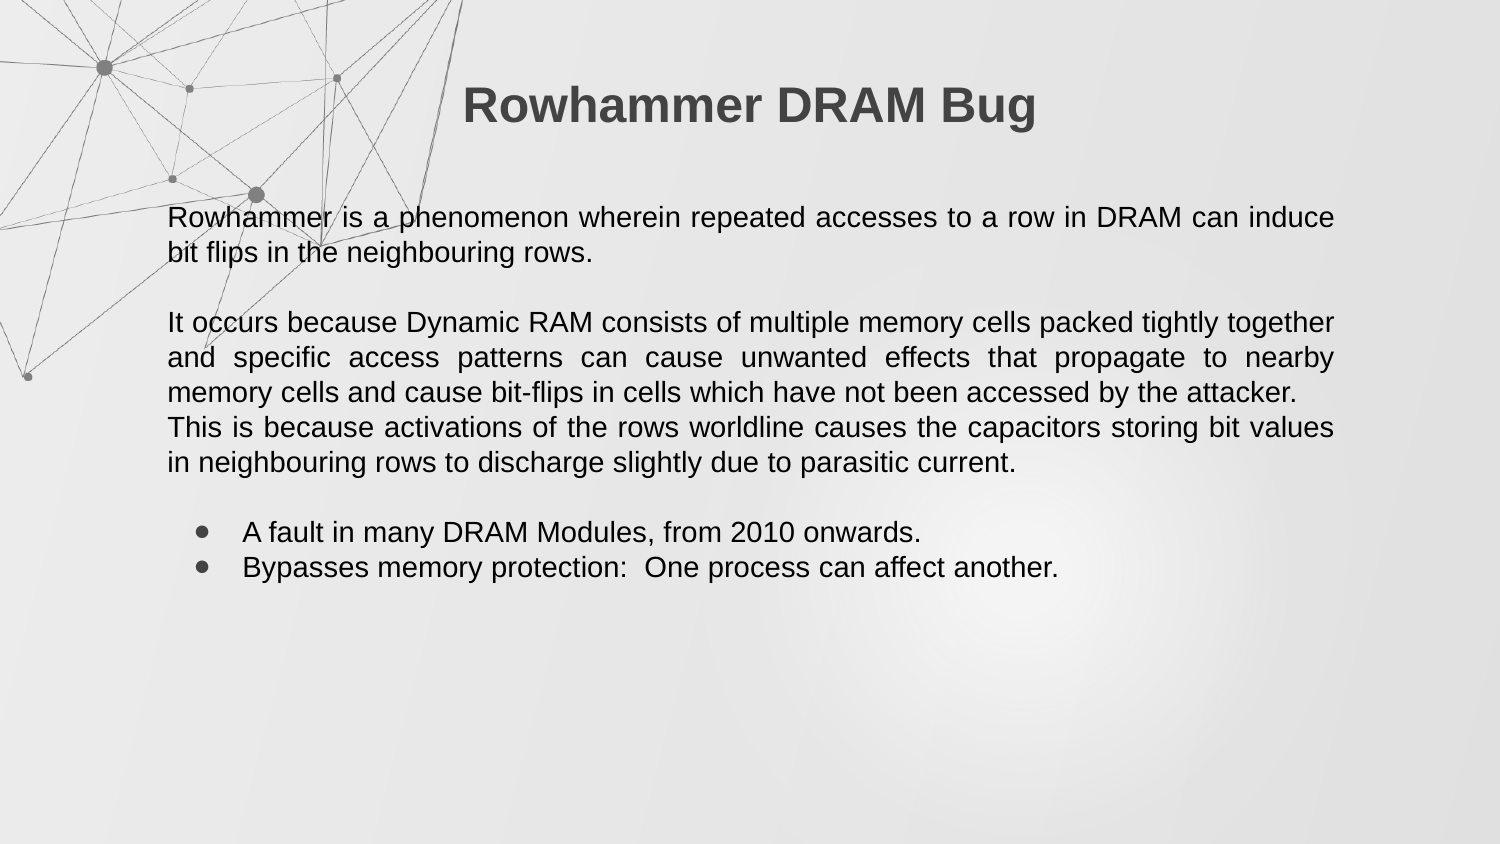

Rowhammer DRAM Bug
Rowhammer is a phenomenon wherein repeated accesses to a row in DRAM can induce bit flips in the neighbouring rows.

It occurs because Dynamic RAM consists of multiple memory cells packed tightly together and specific access patterns can cause unwanted effects that propagate to nearby memory cells and cause bit-flips in cells which have not been accessed by the attacker.
This is because activations of the rows worldline causes the capacitors storing bit values in neighbouring rows to discharge slightly due to parasitic current.

A fault in many DRAM Modules, from 2010 onwards.
Bypasses memory protection:  One process can affect another.